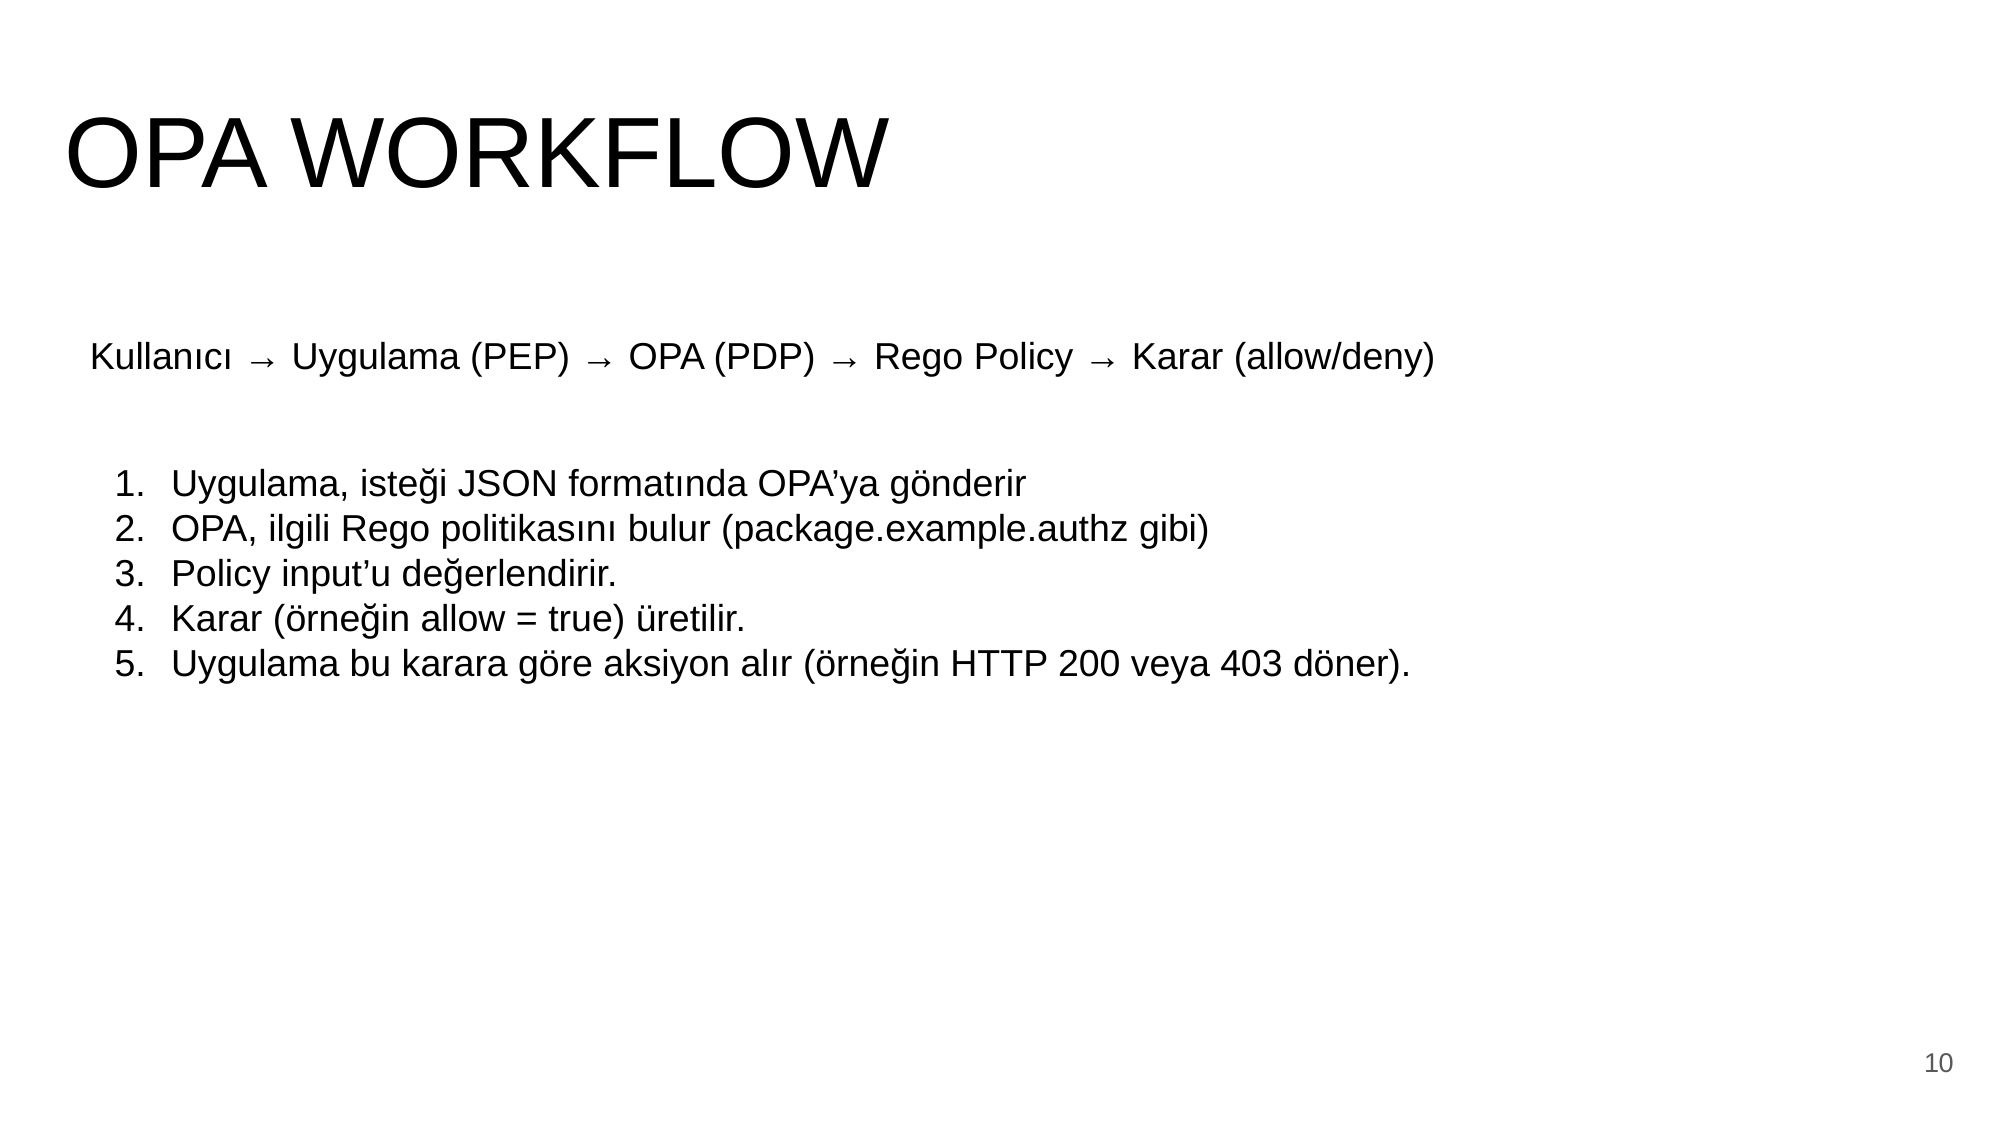

# OPA WORKFLOW
Kullanıcı → Uygulama (PEP) → OPA (PDP) → Rego Policy → Karar (allow/deny)

Uygulama, isteği JSON formatında OPA’ya gönderir
OPA, ilgili Rego politikasını bulur (package.example.authz gibi)
Policy input’u değerlendirir.
Karar (örneğin allow = true) üretilir.
Uygulama bu karara göre aksiyon alır (örneğin HTTP 200 veya 403 döner).
10